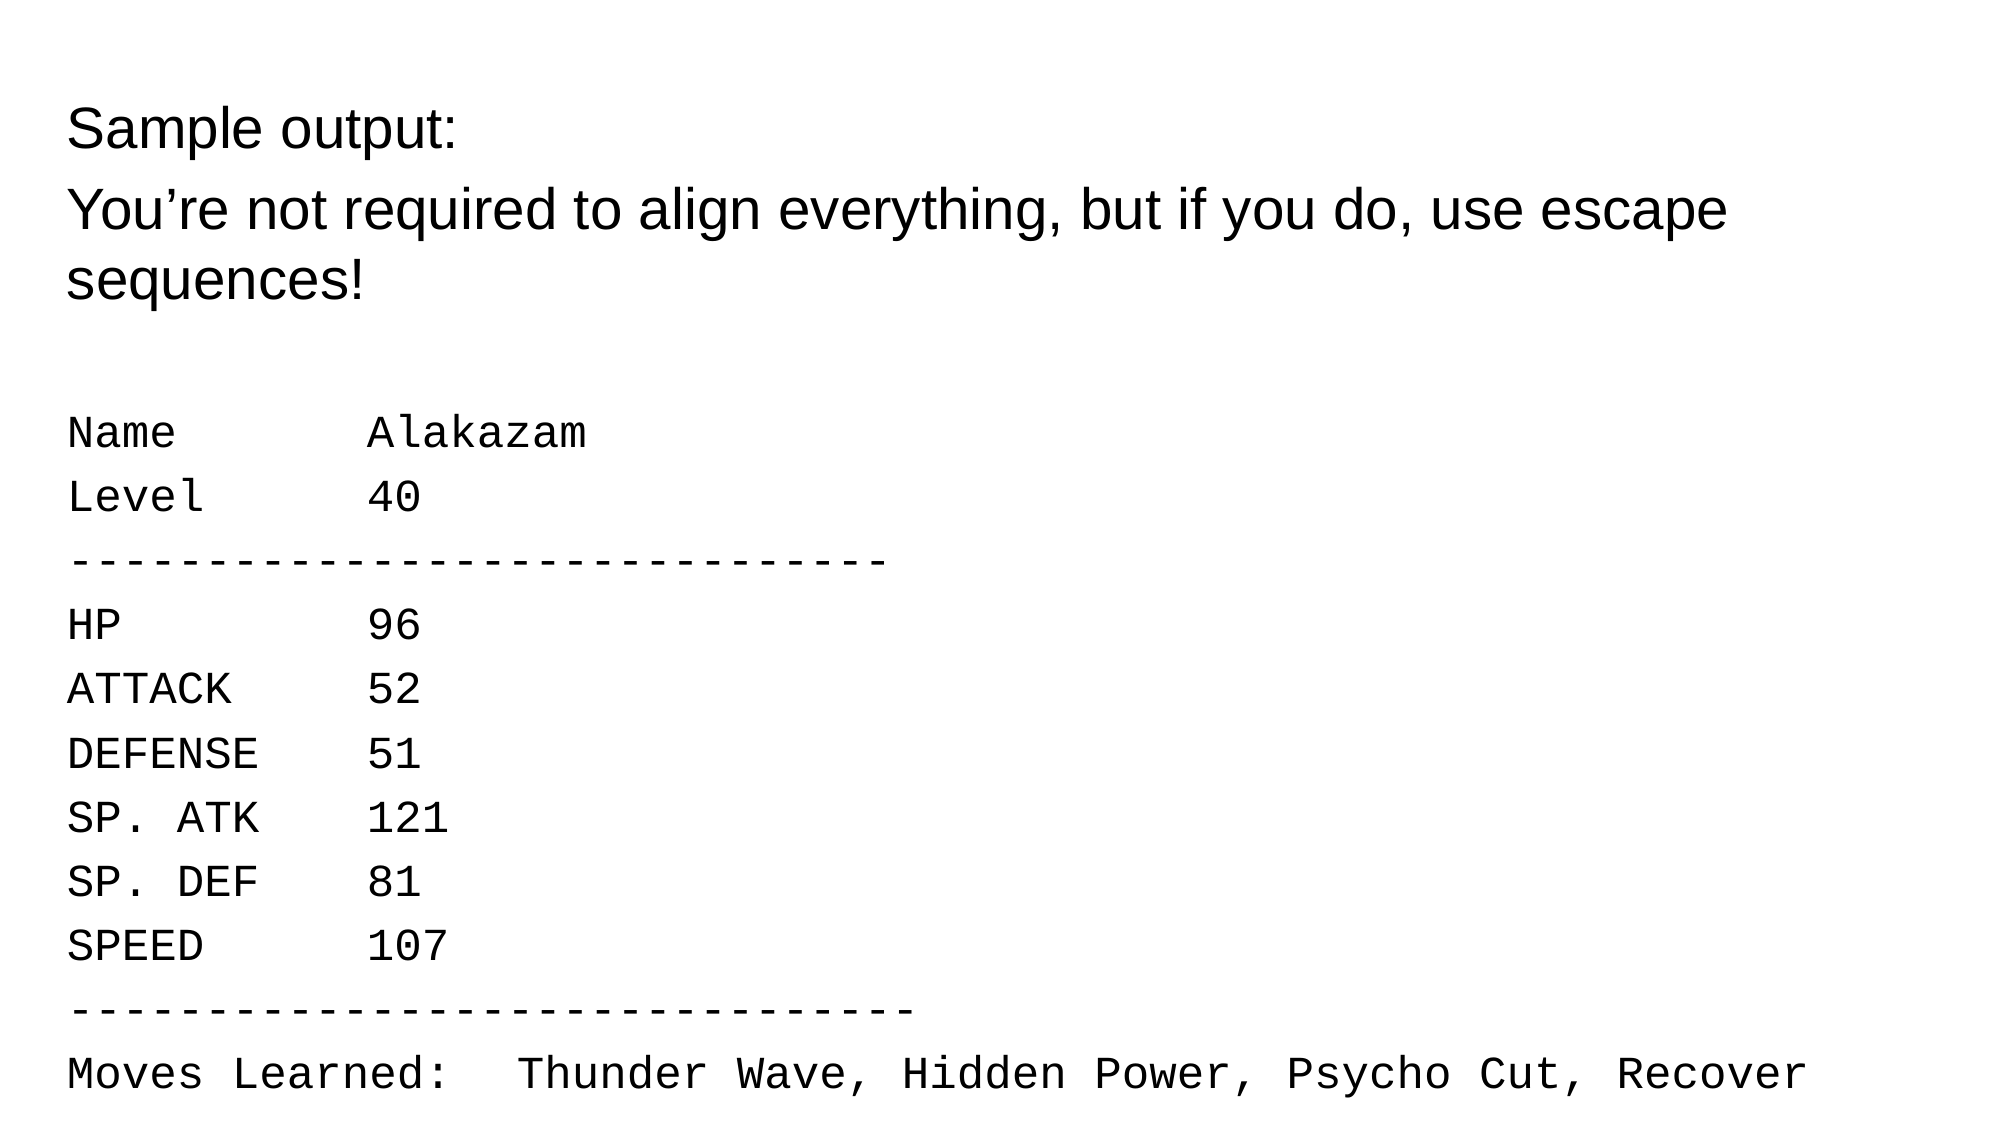

Sample output:
You’re not required to align everything, but if you do, use escape sequences!

Name		Alakazam
Level 	40
------------------------------
HP		96
ATTACK	52
DEFENSE	51
SP. ATK	121
SP. DEF	81
SPEED		107
-------------------------------
Moves Learned:	Thunder Wave, Hidden Power, Psycho Cut, Recover